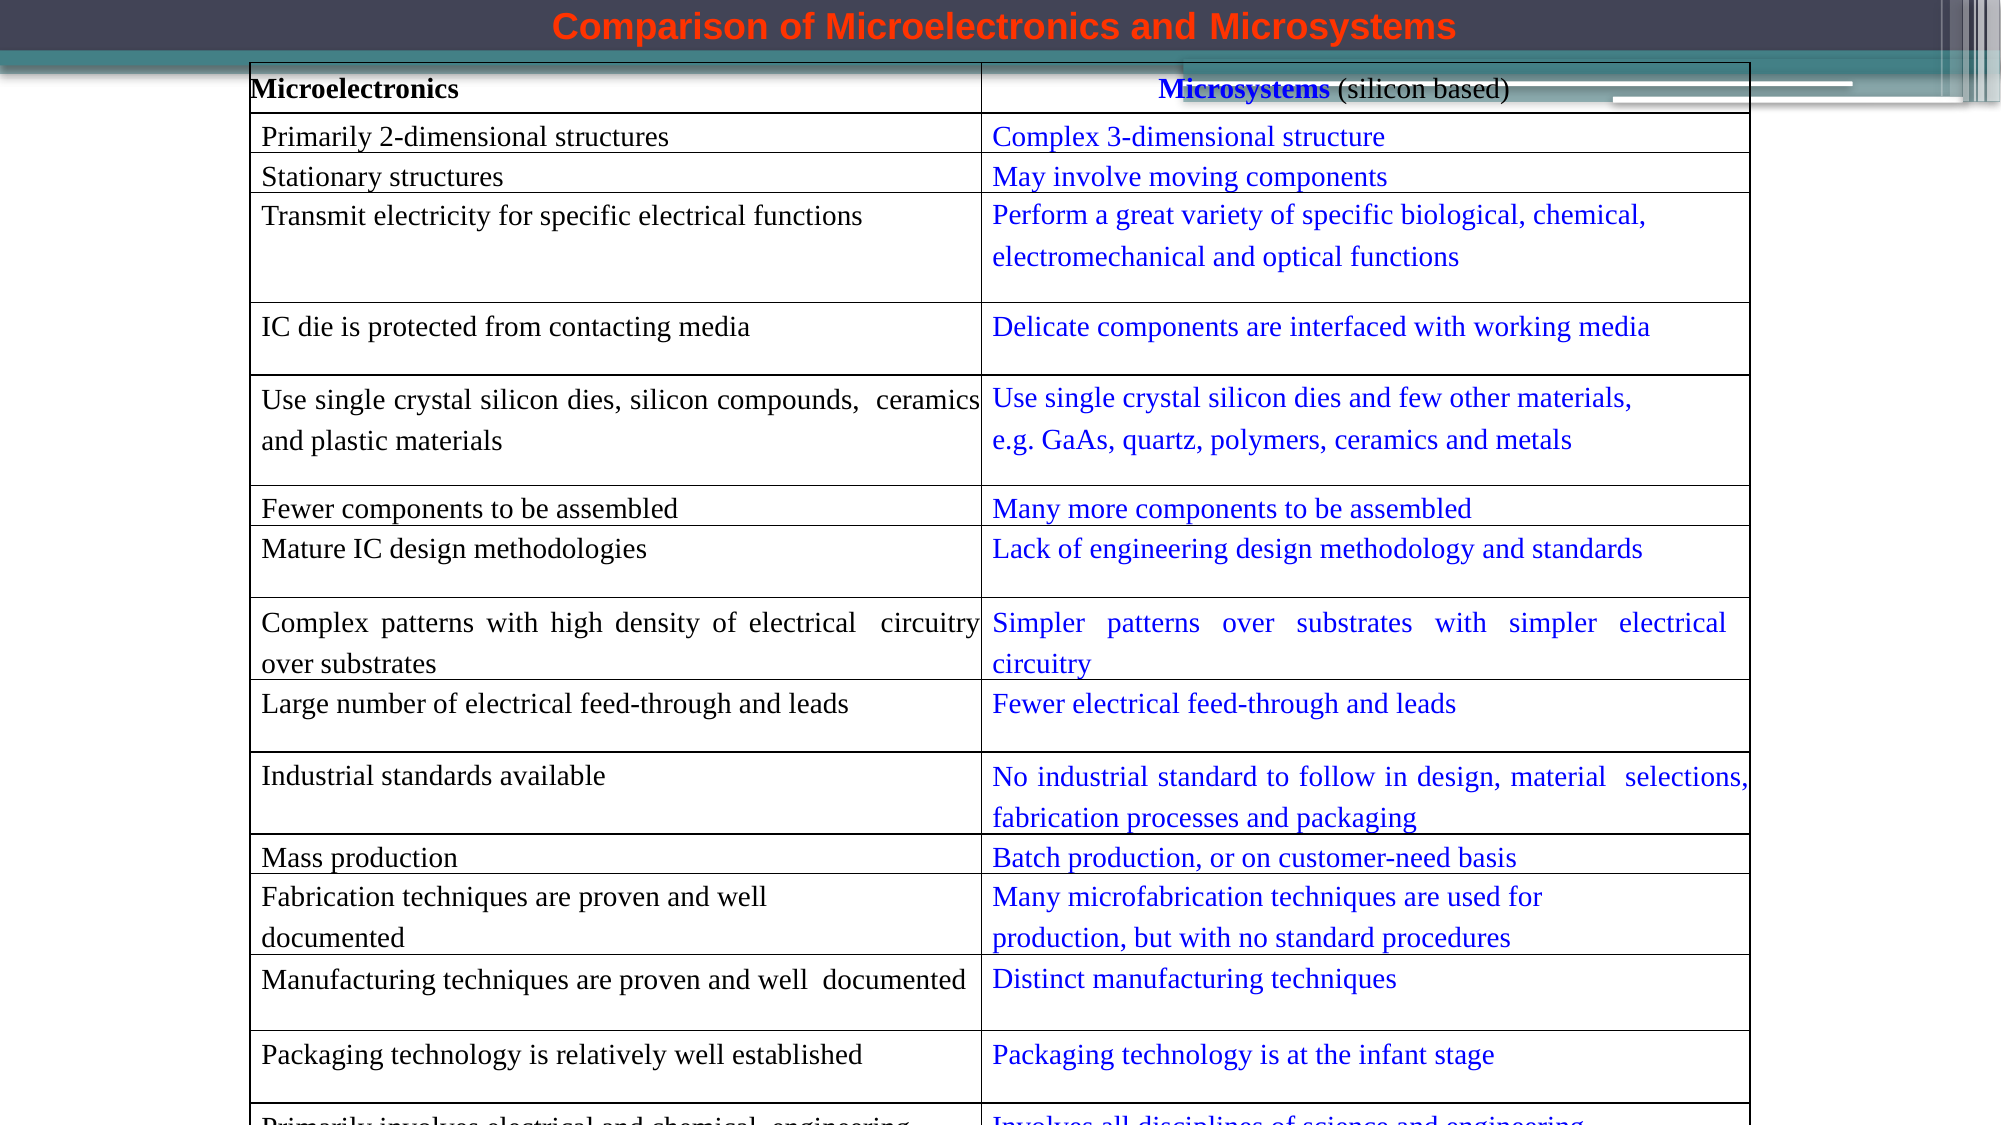

Comparison of Microelectronics and Microsystems
| Microelectronics | Microsystems (silicon based) |
| --- | --- |
| Primarily 2-dimensional structures | Complex 3-dimensional structure |
| Stationary structures | May involve moving components |
| Transmit electricity for specific electrical functions | Perform a great variety of specific biological, chemical, electromechanical and optical functions |
| IC die is protected from contacting media | Delicate components are interfaced with working media |
| Use single crystal silicon dies, silicon compounds, ceramics and plastic materials | Use single crystal silicon dies and few other materials, e.g. GaAs, quartz, polymers, ceramics and metals |
| Fewer components to be assembled | Many more components to be assembled |
| Mature IC design methodologies | Lack of engineering design methodology and standards |
| Complex patterns with high density of electrical circuitry over substrates | Simpler patterns over substrates with simpler electrical circuitry |
| Large number of electrical feed-through and leads | Fewer electrical feed-through and leads |
| Industrial standards available | No industrial standard to follow in design, material selections, fabrication processes and packaging |
| Mass production | Batch production, or on customer-need basis |
| Fabrication techniques are proven and well documented | Many microfabrication techniques are used for production, but with no standard procedures |
| Manufacturing techniques are proven and well documented | Distinct manufacturing techniques |
| Packaging technology is relatively well established | Packaging technology is at the infant stage |
| Primarily involves electrical and chemical engineering | Involves all disciplines of science and engineering |